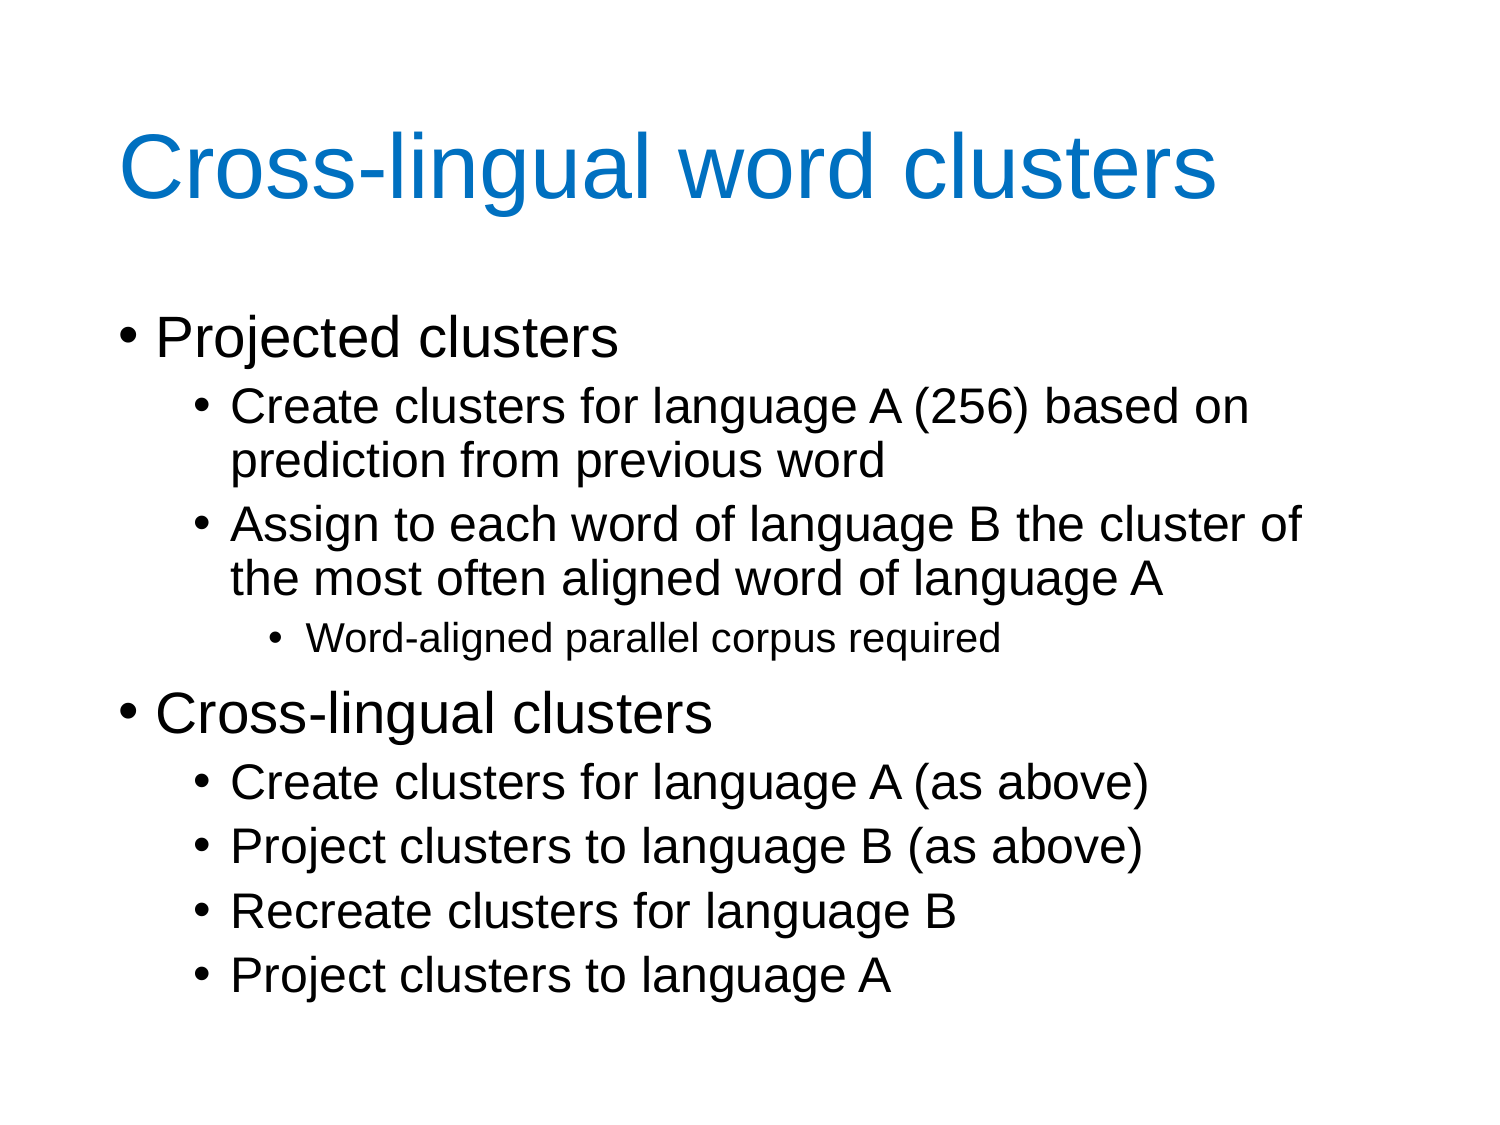

# Cross-lingual word clusters
Projected clusters
Create clusters for language A (256) based on prediction from previous word
Assign to each word of language B the cluster of the most often aligned word of language A
Word-aligned parallel corpus required
Cross-lingual clusters
Create clusters for language A (as above)
Project clusters to language B (as above)
Recreate clusters for language B
Project clusters to language A